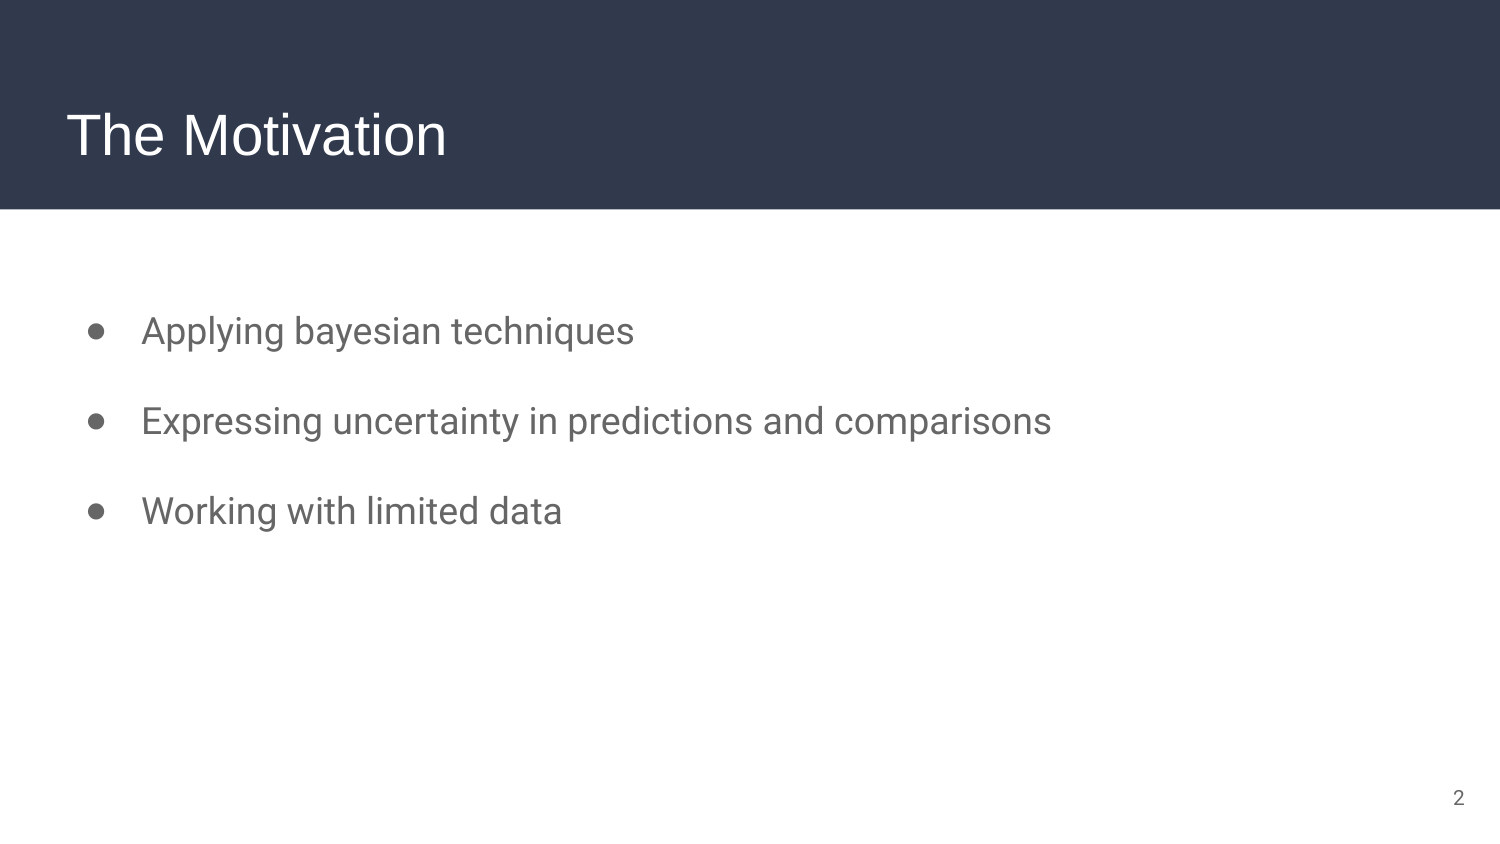

# The Motivation
Applying bayesian techniques
Expressing uncertainty in predictions and comparisons
Working with limited data
2